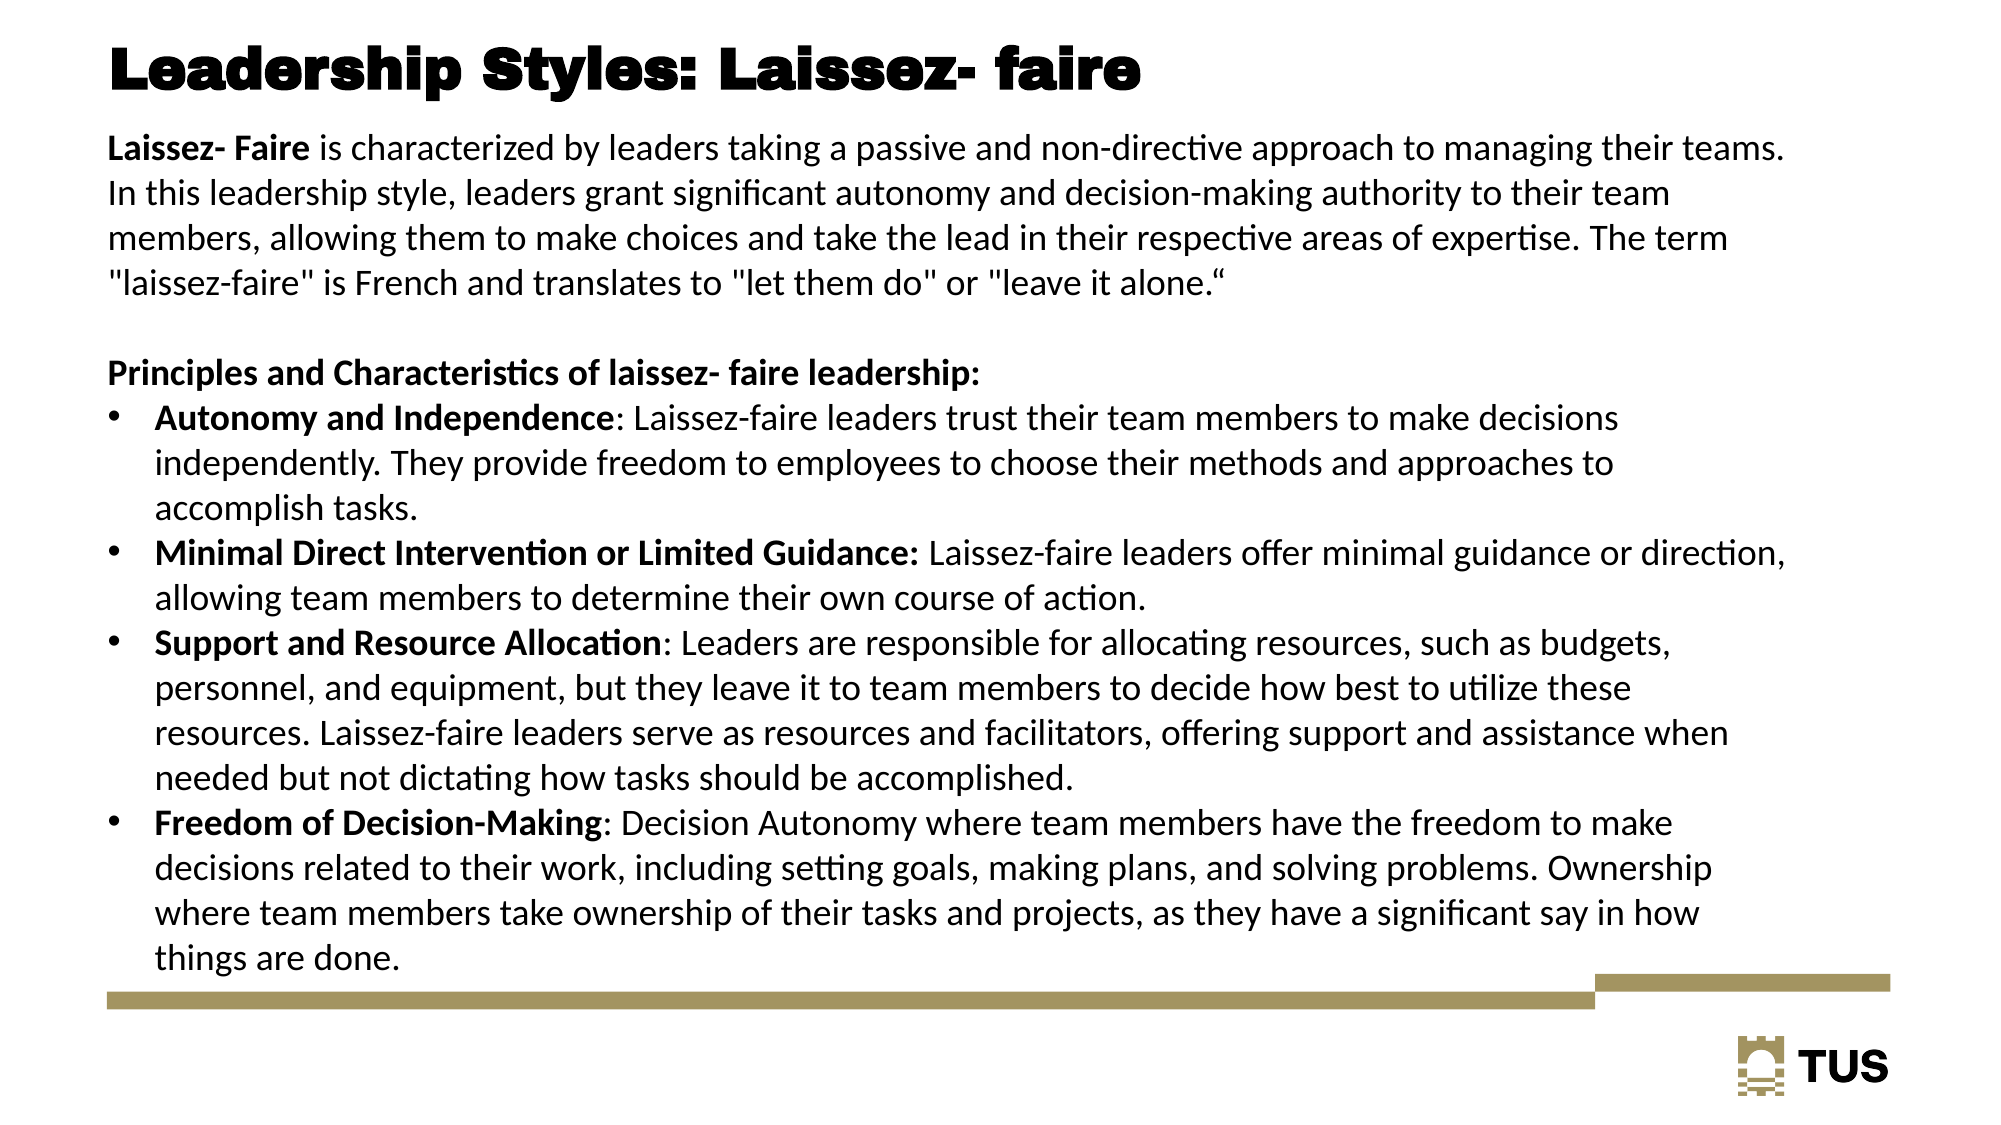

# Leadership Styles: Laissez- faire
Laissez- Faire is characterized by leaders taking a passive and non-directive approach to managing their teams. In this leadership style, leaders grant significant autonomy and decision-making authority to their team members, allowing them to make choices and take the lead in their respective areas of expertise. The term "laissez-faire" is French and translates to "let them do" or "leave it alone.“

Principles and Characteristics of laissez- faire leadership:
Autonomy and Independence: Laissez-faire leaders trust their team members to make decisions independently. They provide freedom to employees to choose their methods and approaches to accomplish tasks.
Minimal Direct Intervention or Limited Guidance: Laissez-faire leaders offer minimal guidance or direction, allowing team members to determine their own course of action.
Support and Resource Allocation: Leaders are responsible for allocating resources, such as budgets, personnel, and equipment, but they leave it to team members to decide how best to utilize these resources. Laissez-faire leaders serve as resources and facilitators, offering support and assistance when needed but not dictating how tasks should be accomplished.
Freedom of Decision-Making: Decision Autonomy where team members have the freedom to make decisions related to their work, including setting goals, making plans, and solving problems. Ownership where team members take ownership of their tasks and projects, as they have a significant say in how things are done.